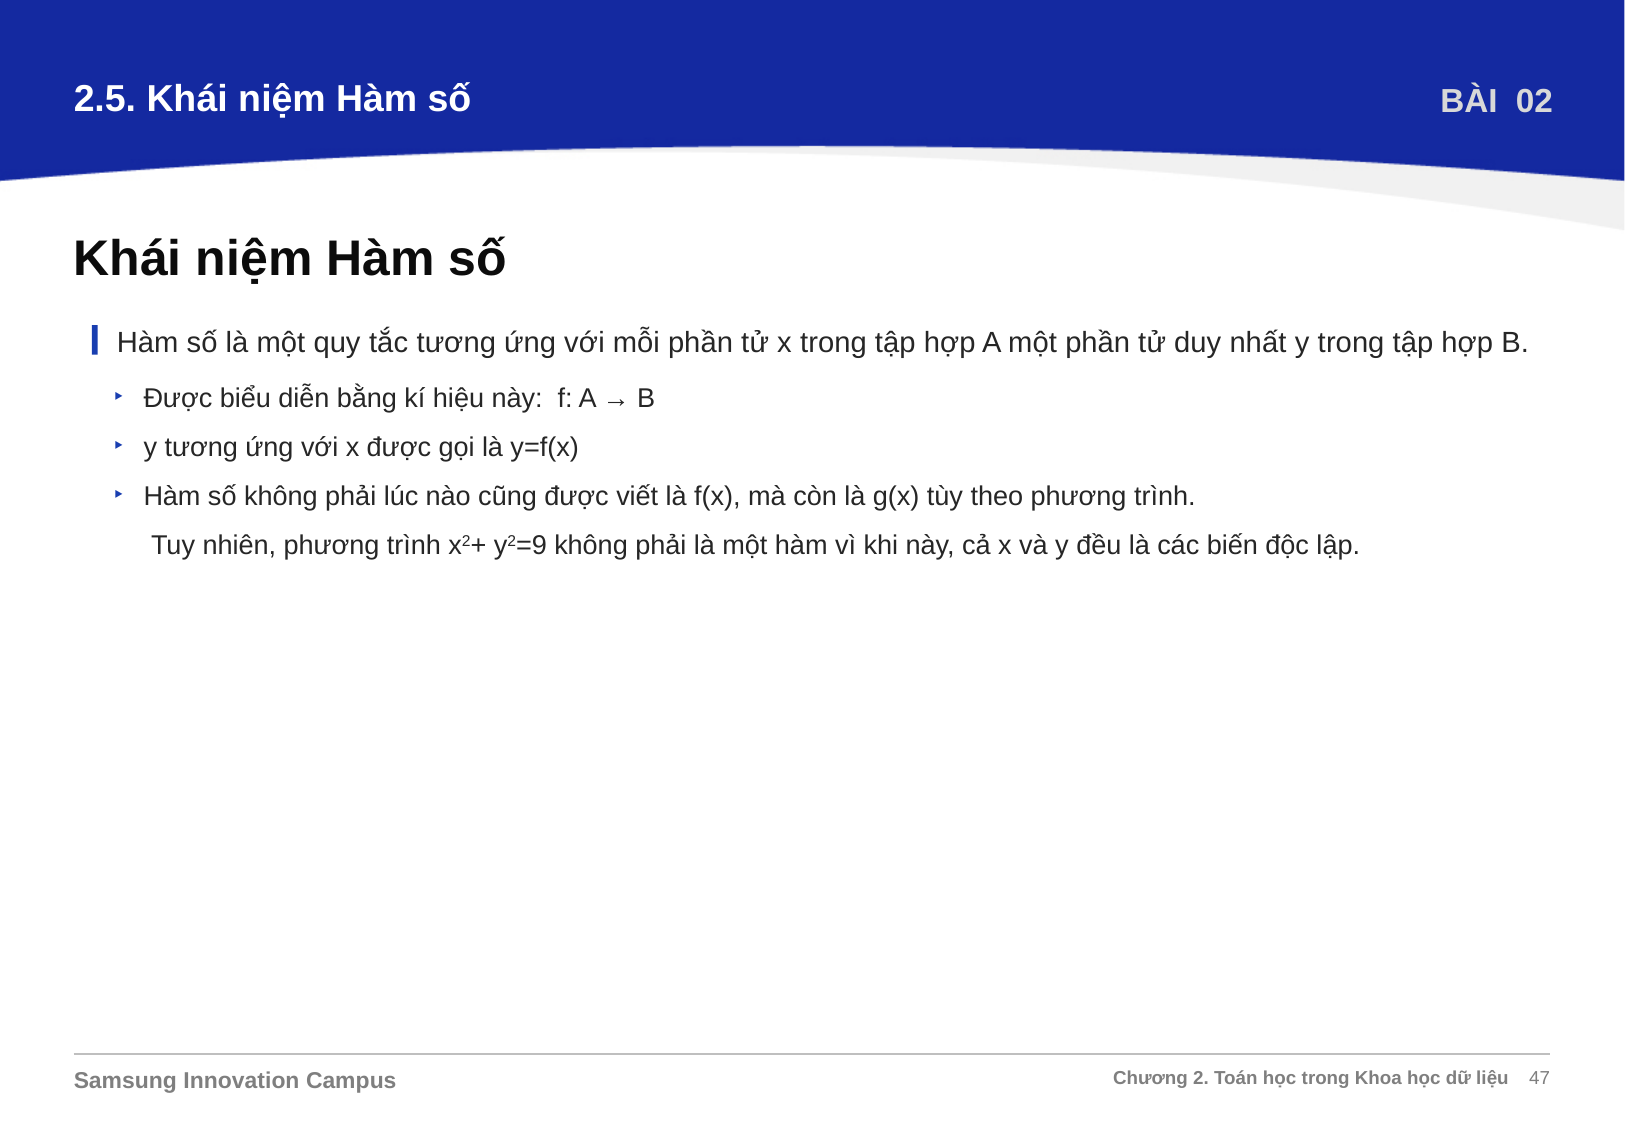

2.5. Khái niệm Hàm số
BÀI  02
Khái niệm Hàm số
Hàm số là một quy tắc tương ứng với mỗi phần tử x trong tập hợp A một phần tử duy nhất y trong tập hợp B.

Được biểu diễn bằng kí hiệu này:  f: A → B
y tương ứng với x được gọi là y=f(x)
Hàm số không phải lúc nào cũng được viết là f(x), mà còn là g(x) tùy theo phương trình.
     Tuy nhiên, phương trình x2+ y2=9 không phải là một hàm vì khi này, cả x và y đều là các biến độc lập.